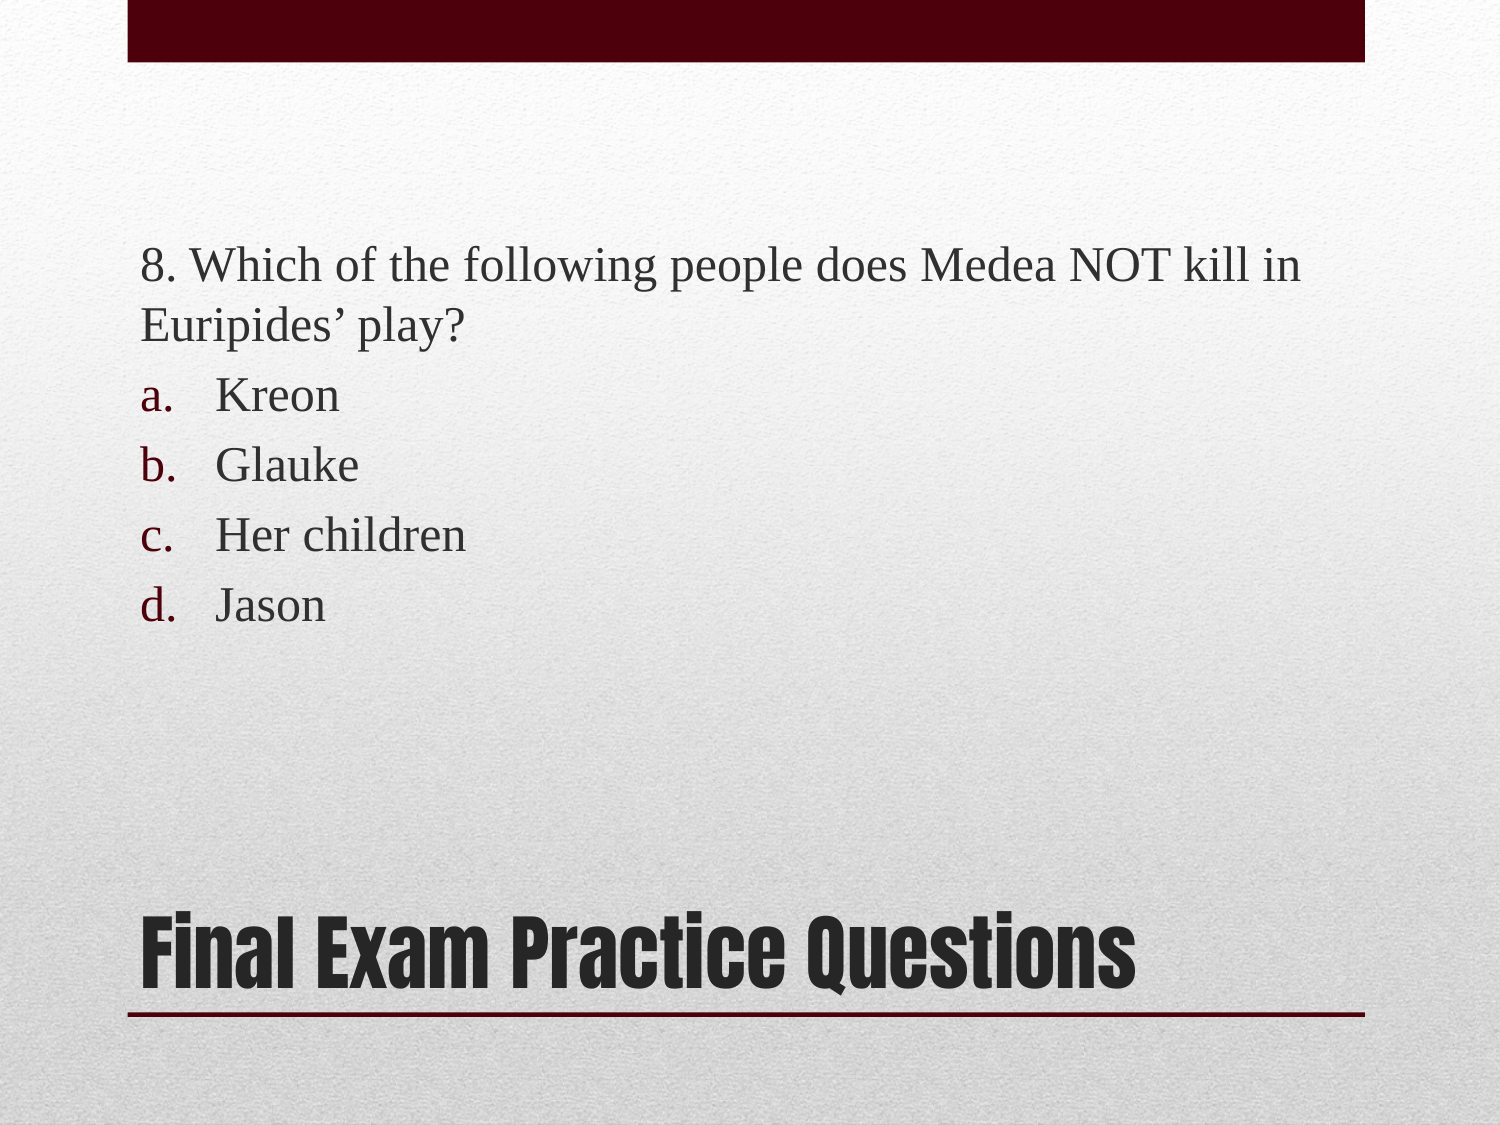

8. Which of the following people does Medea NOT kill in Euripides’ play?
Kreon
Glauke
Her children
Jason
# Final Exam Practice Questions